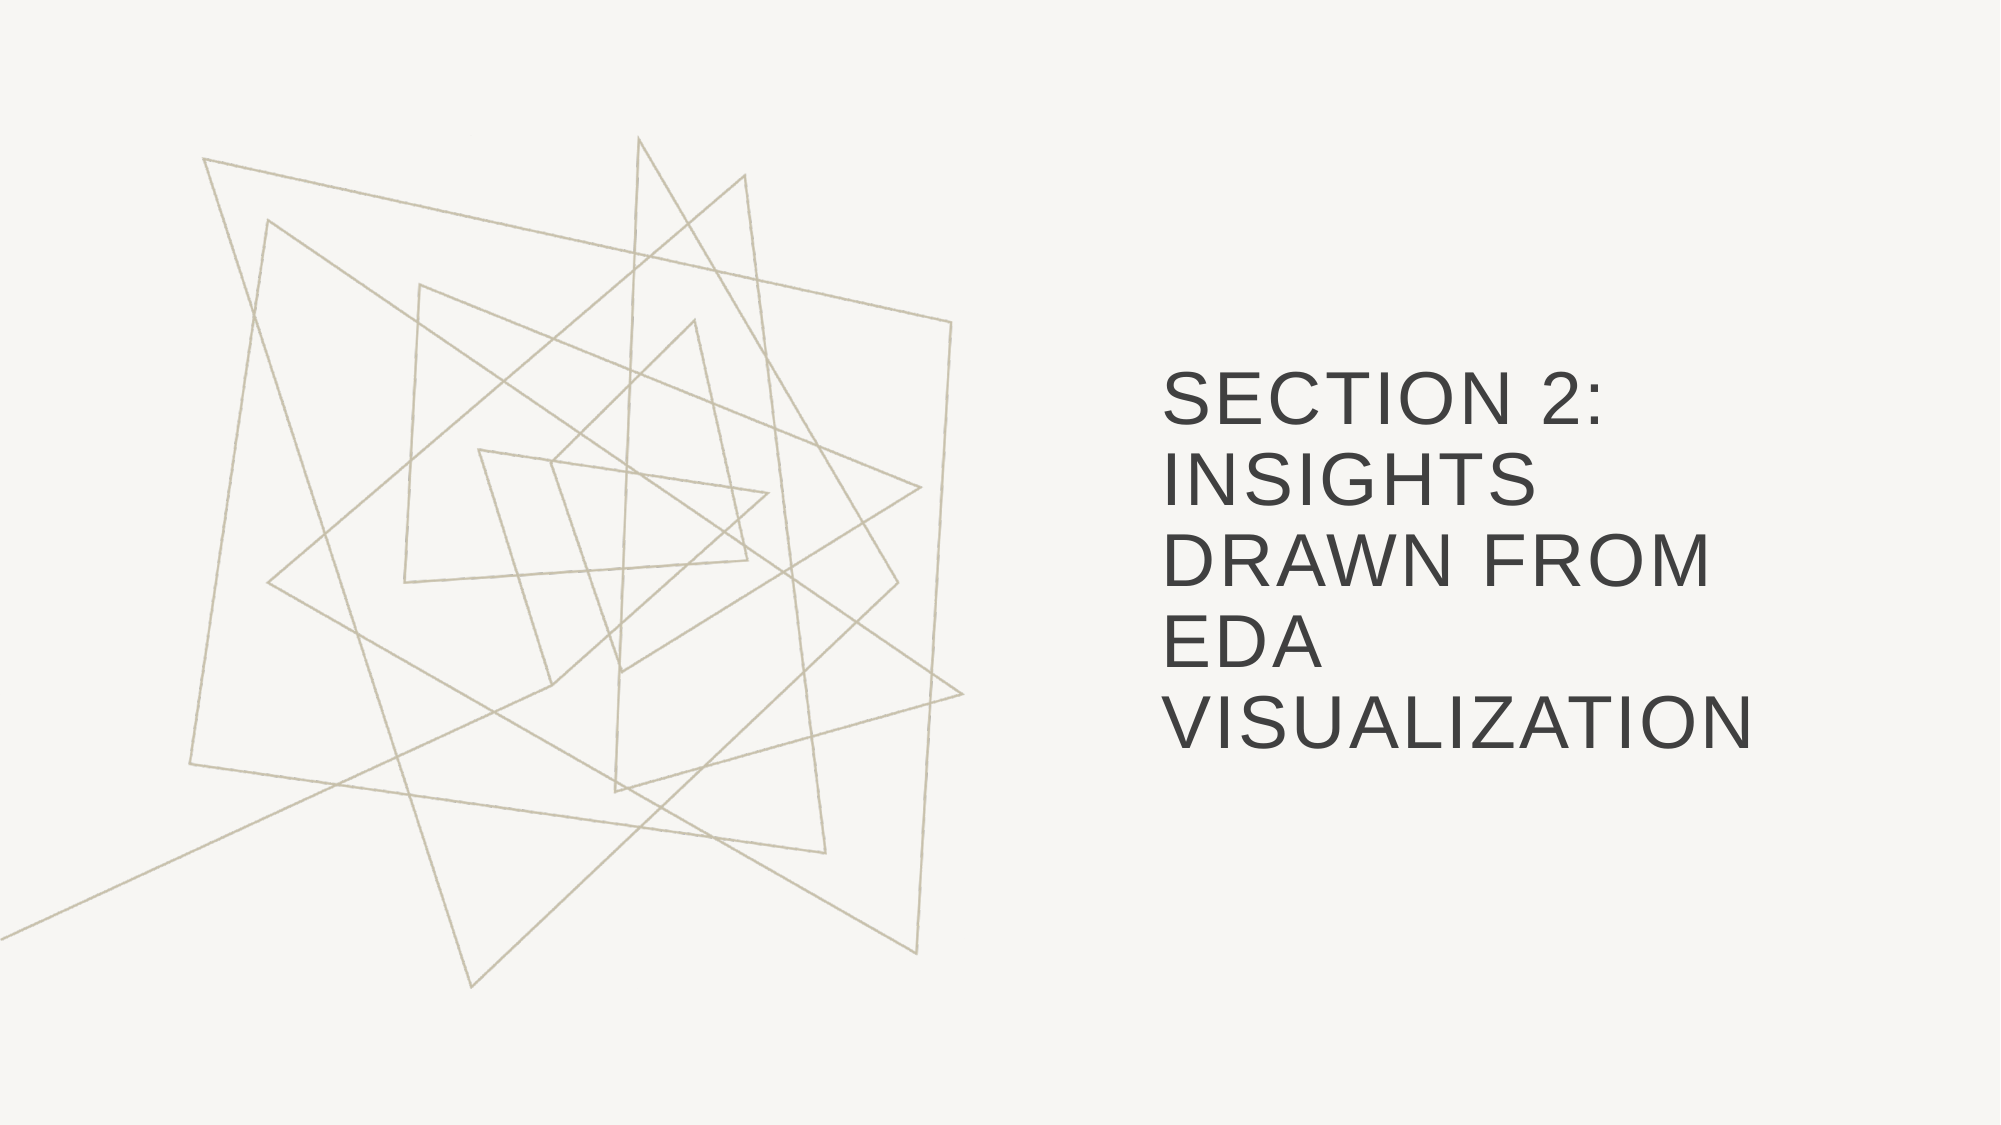

# Section 2: insights drawn from eda visualization